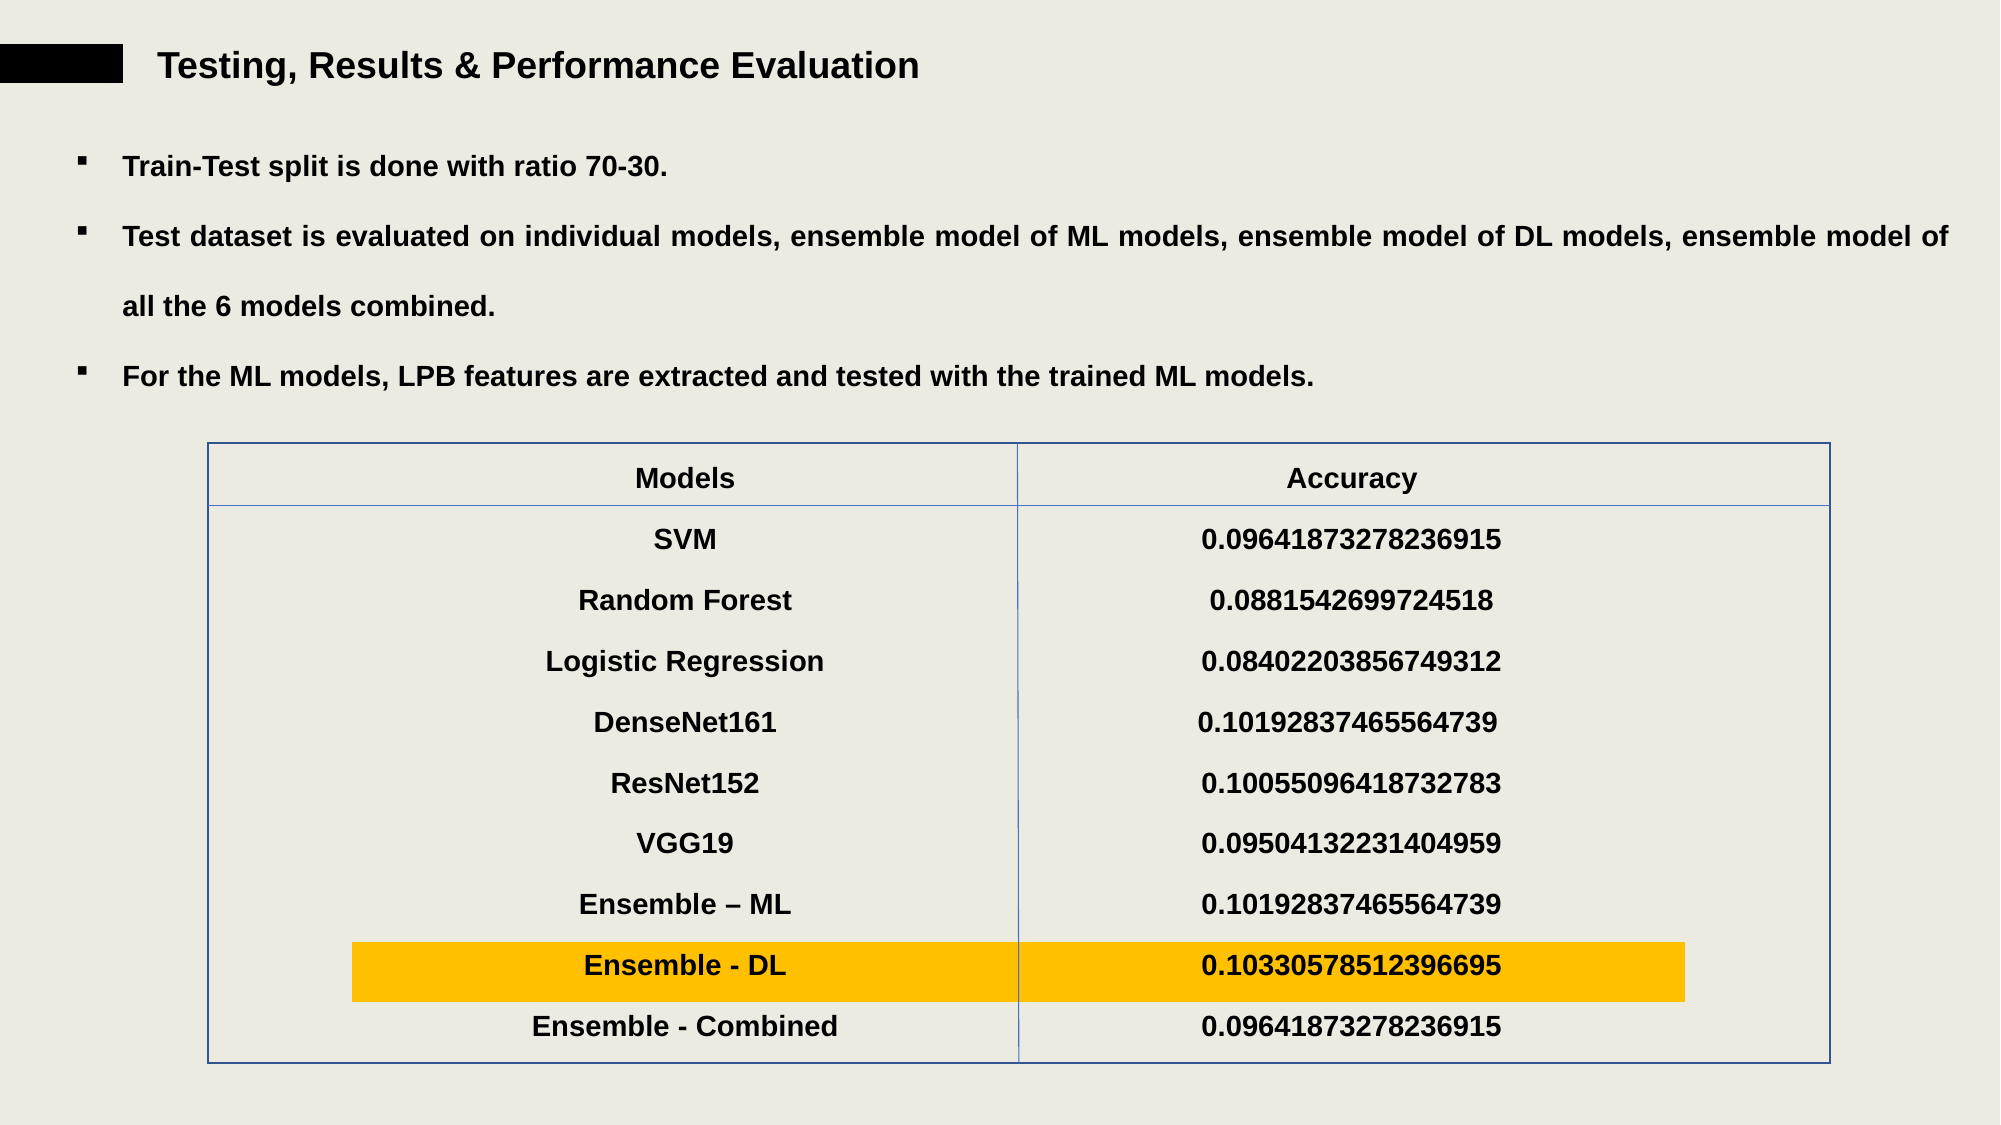

Testing, Results & Performance Evaluation

Train-Test split is done with ratio 70-30.
Test dataset is evaluated on individual models, ensemble model of ML models, ensemble model of DL models, ensemble model of all the 6 models combined.
For the ML models, LPB features are extracted and tested with the trained ML models.

| Models | Accuracy |
| --- | --- |
| SVM | 0.09641873278236915 |
| --- | --- |
| Random Forest | 0.0881542699724518 |
| Logistic Regression | 0.08402203856749312 |
| DenseNet161 | 0.10192837465564739 |
| ResNet152 | 0.10055096418732783 |
| VGG19 | 0.09504132231404959 |
| Ensemble – ML | 0.10192837465564739 |
| Ensemble - DL | 0.10330578512396695 |
| Ensemble - Combined | 0.09641873278236915 |
| --- | --- |